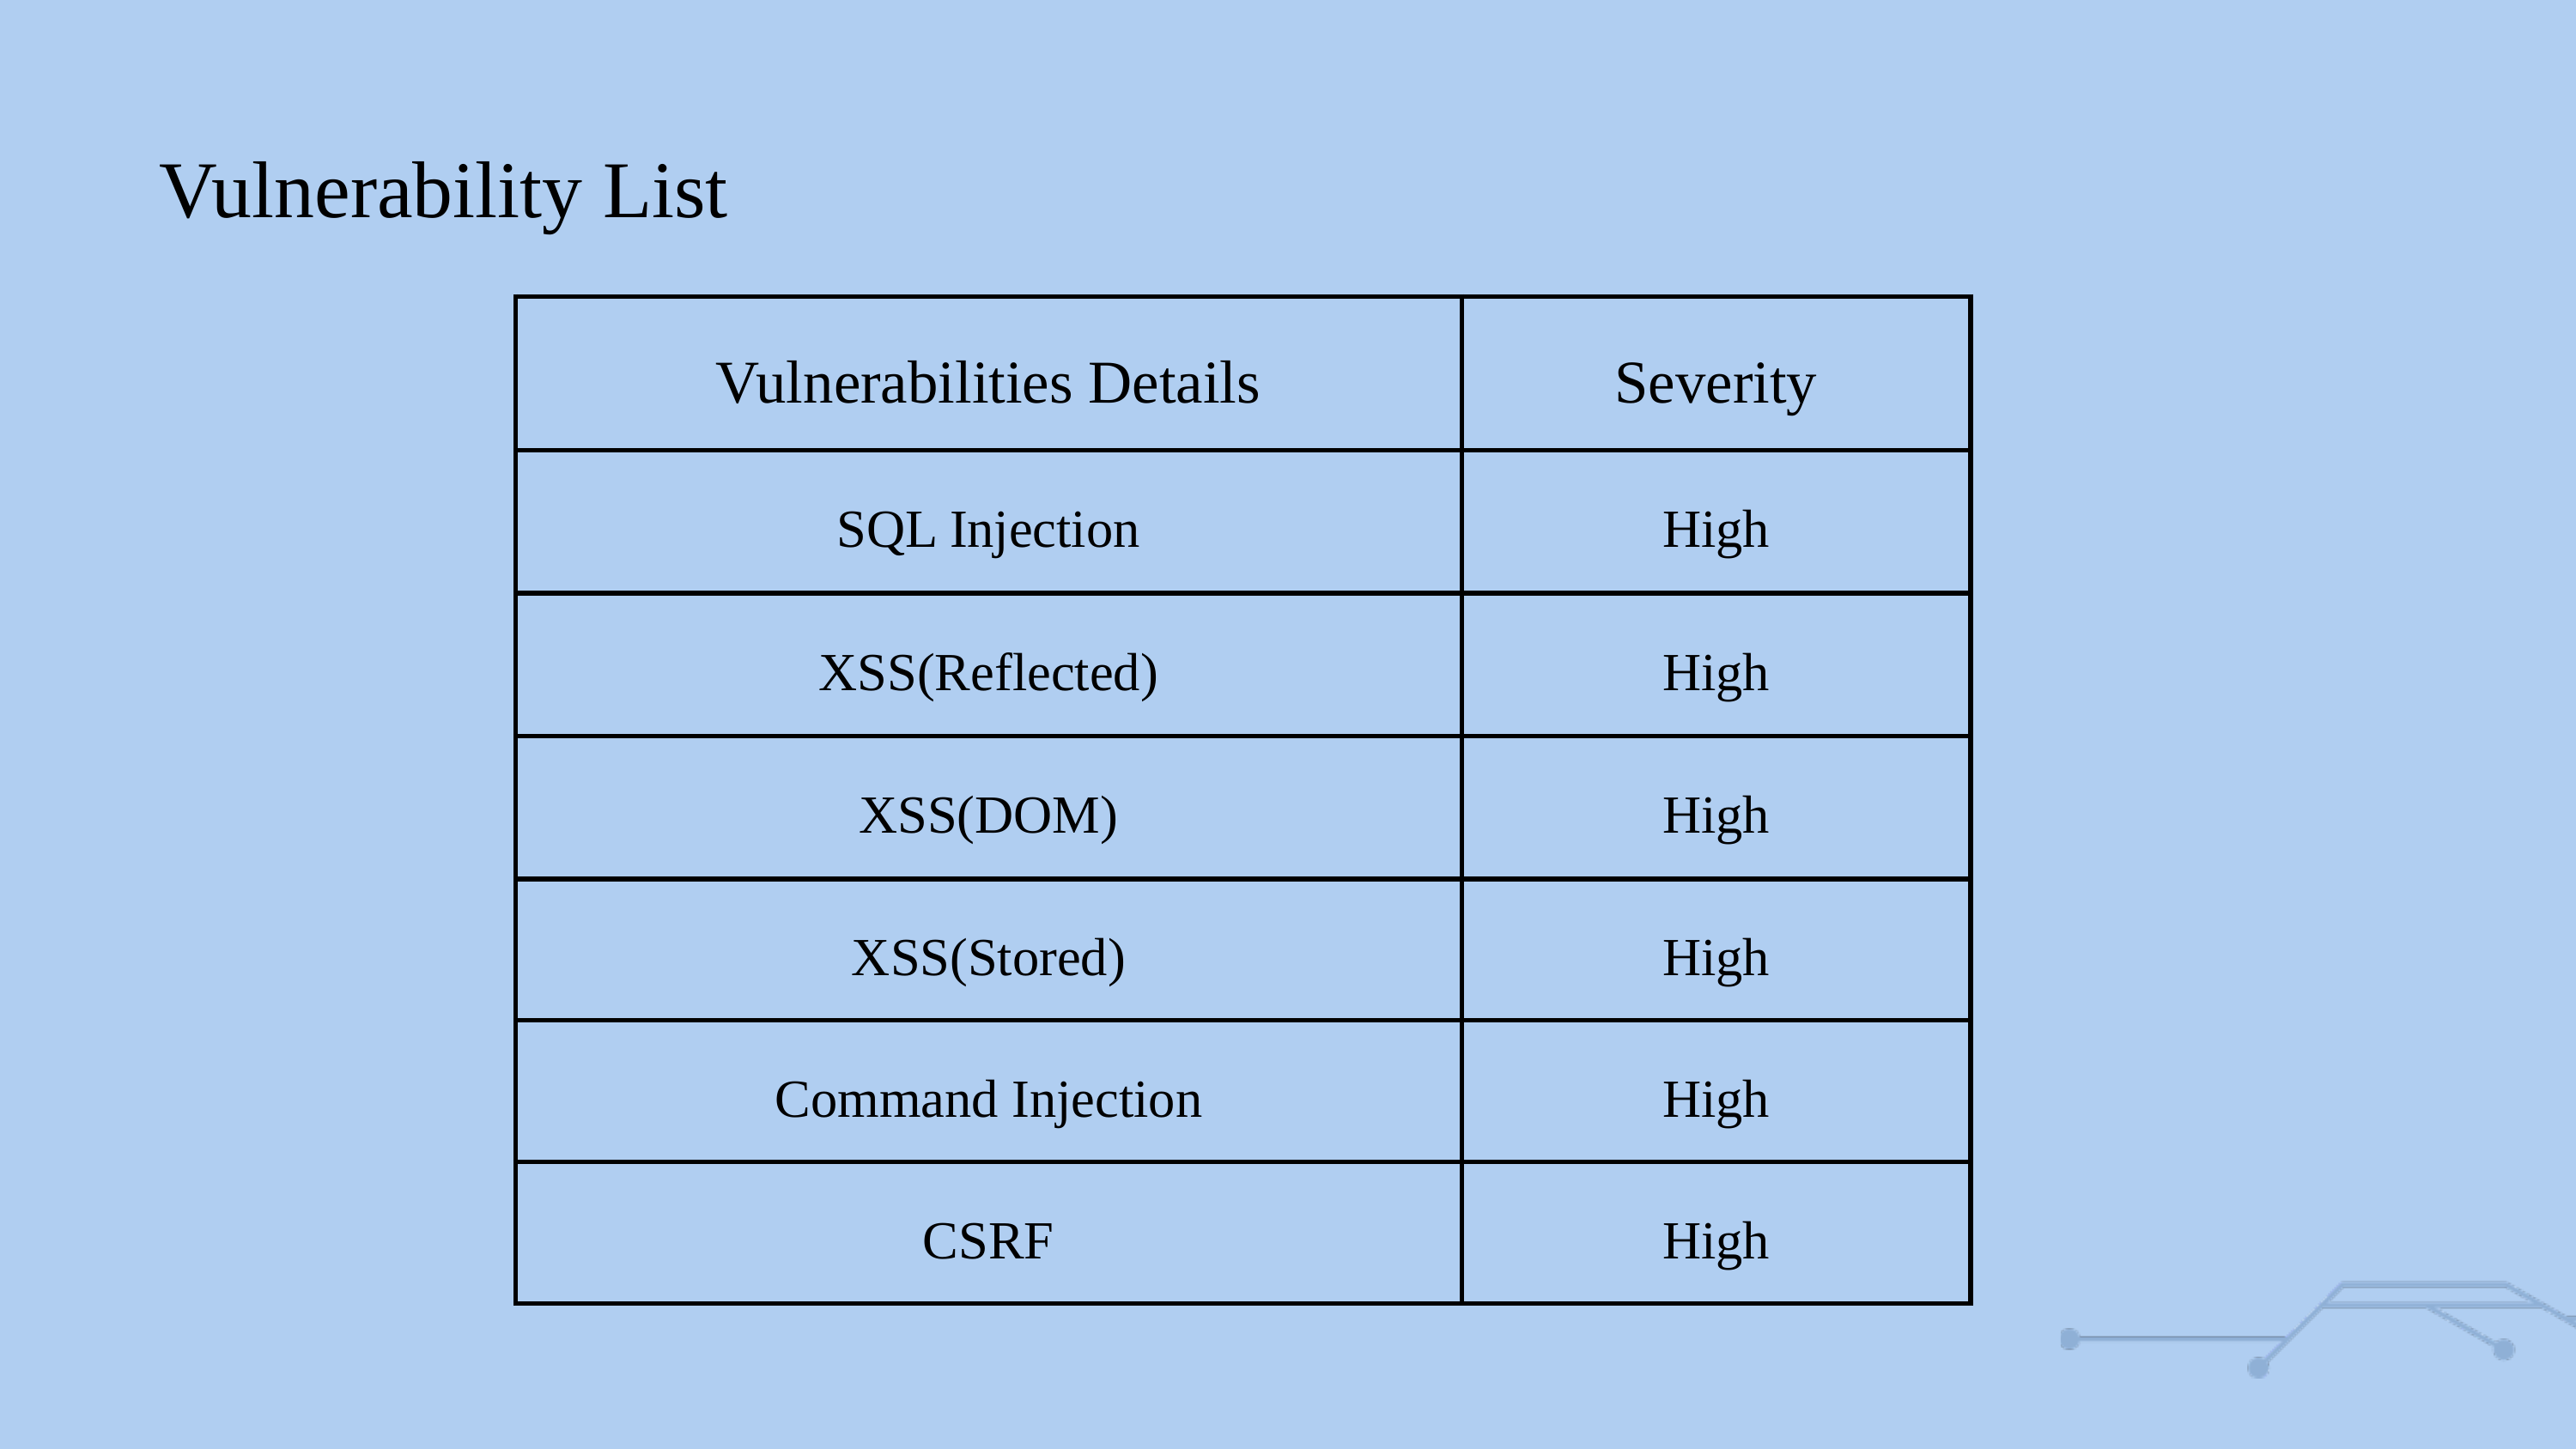

Vulnerability List
| Vulnerabilities Details | Severity |
| --- | --- |
| SQL Injection | High |
| XSS(Reflected) | High |
| XSS(DOM) | High |
| XSS(Stored) | High |
| Command Injection | High |
| CSRF | High |